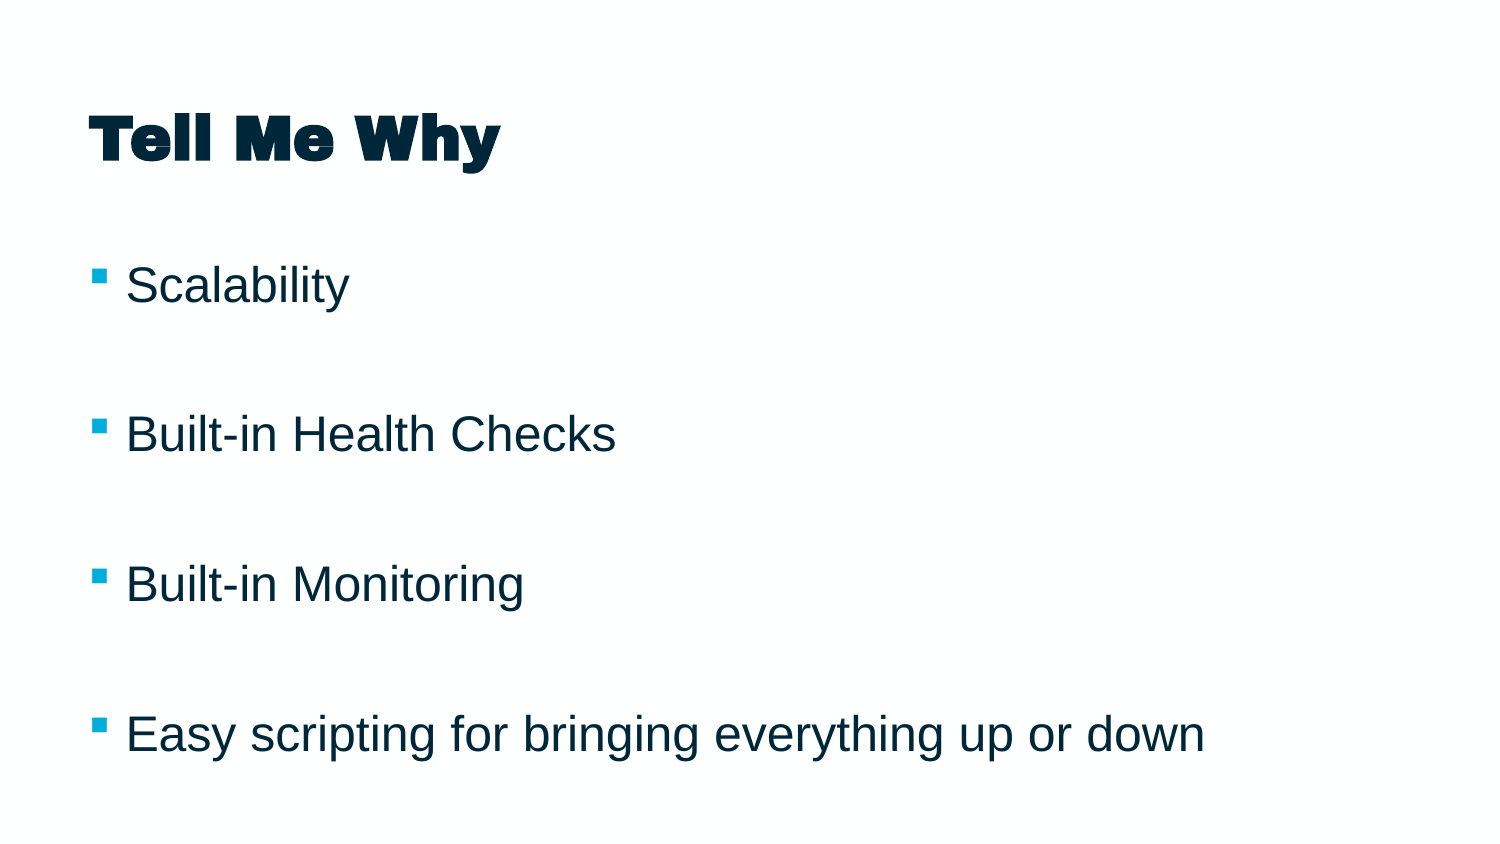

# Tell Me Why
Scalability

Built-in Health Checks

Built-in Monitoring

Easy scripting for bringing everything up or down